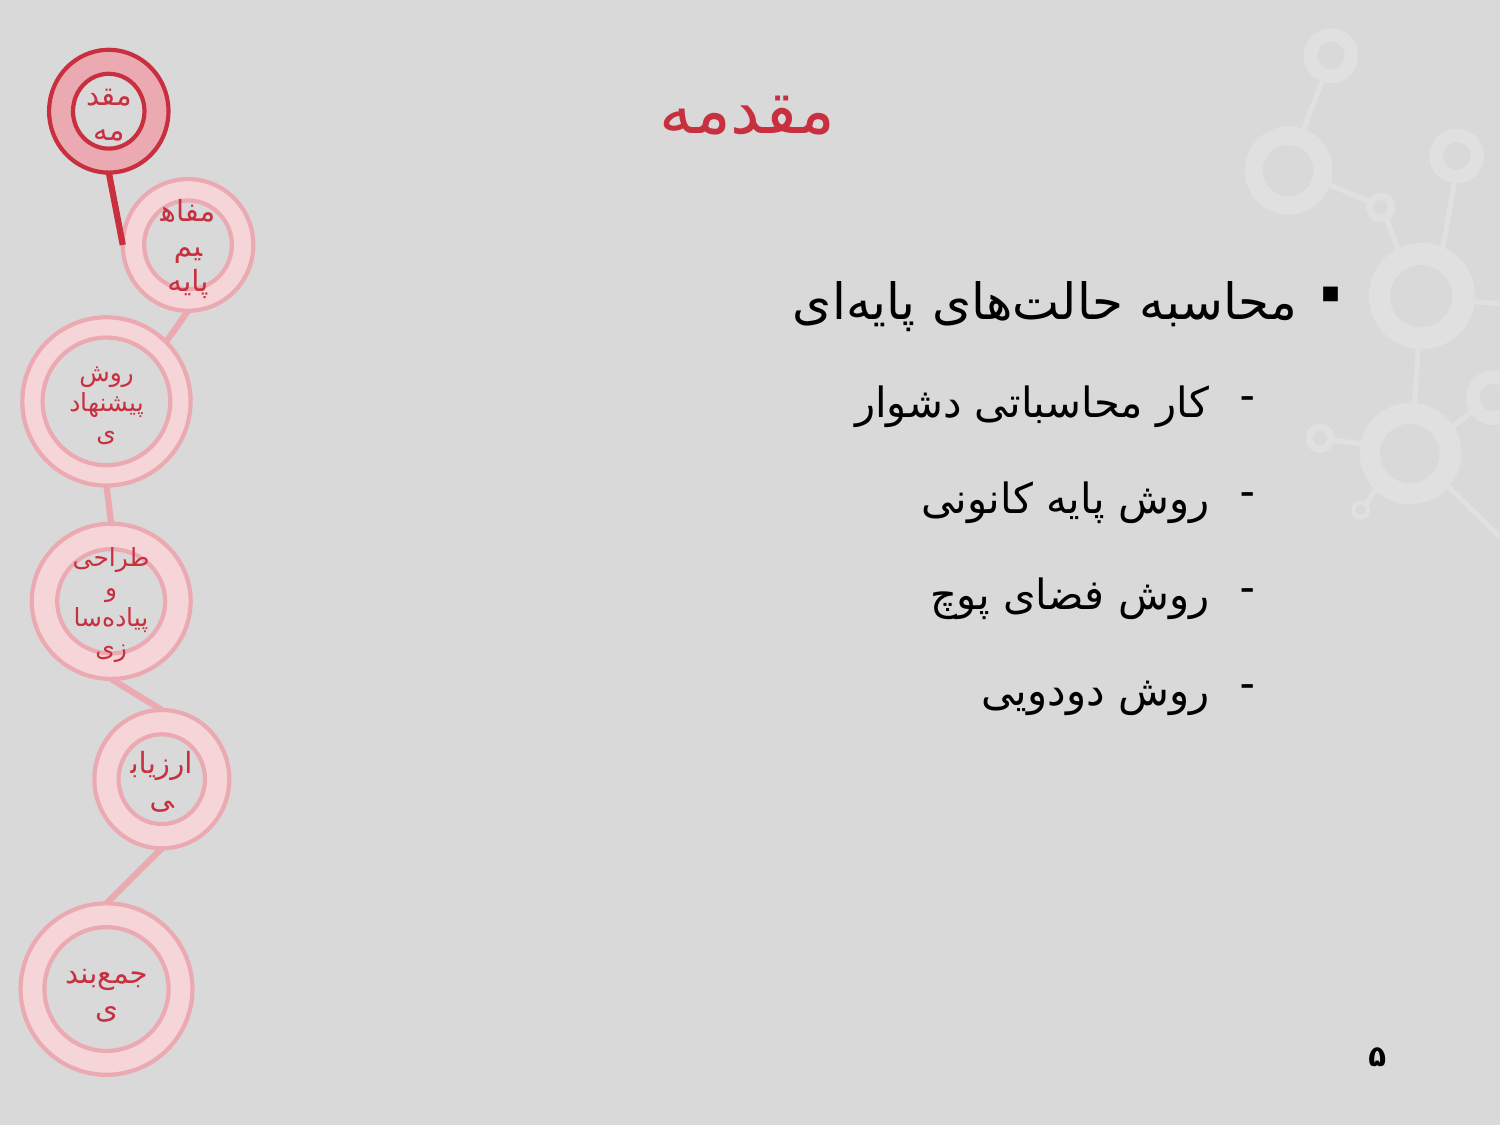

# مقدمه
محاسبه حالت‌های پایه‌ای
کار محاسباتی دشوار
روش پایه کانونی
روش فضای پوچ
روش دودویی

۵